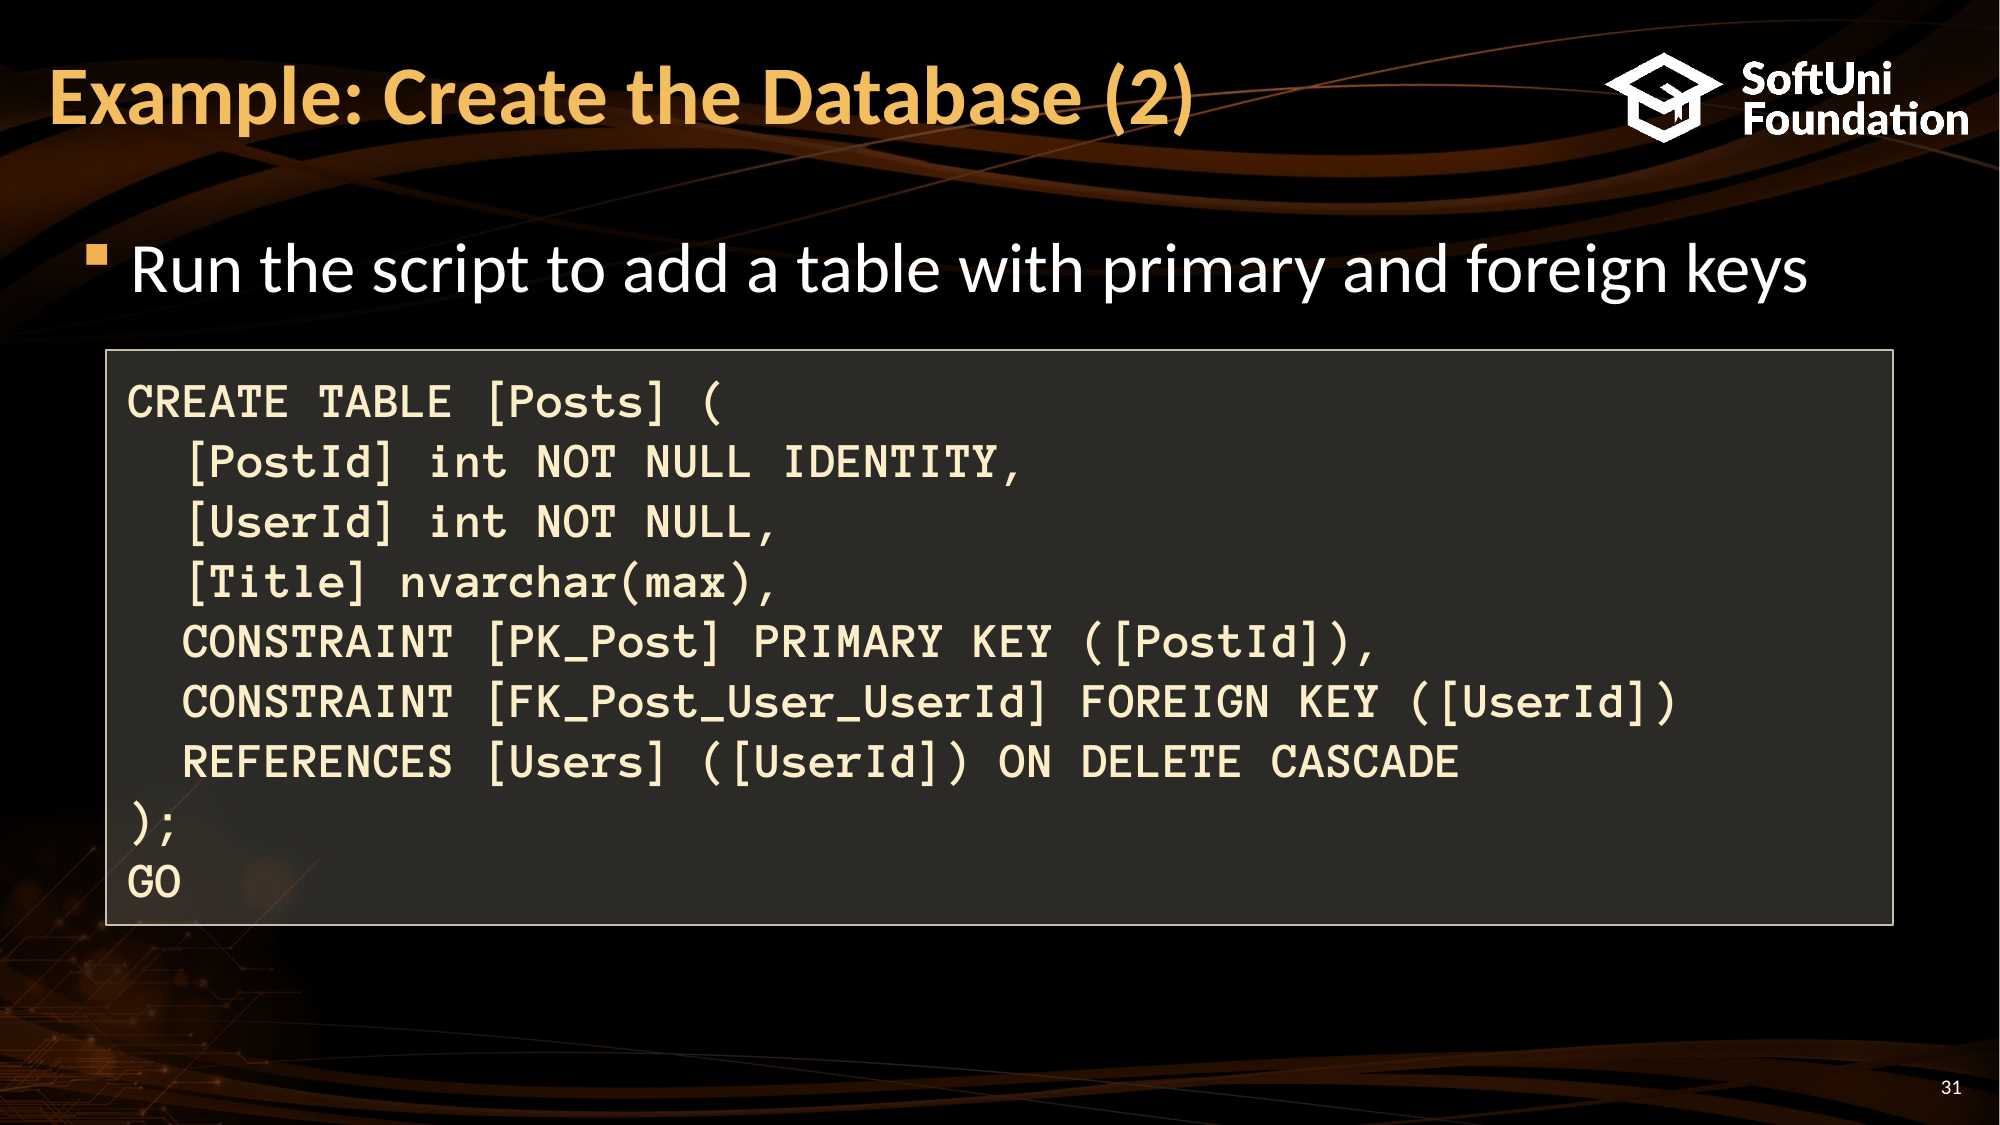

# Example: Create the Database (2)

Run the script to add a table with primary and foreign keys

CREATE TABLE [Posts] (
  [PostId] int NOT NULL IDENTITY,
  [UserId] int NOT NULL,
  [Title] nvarchar(max),
  CONSTRAINT [PK_Post] PRIMARY KEY ([PostId]),
  CONSTRAINT [FK_Post_User_UserId] FOREIGN KEY ([UserId])
  REFERENCES [Users] ([UserId]) ON DELETE CASCADE
);
GO
31